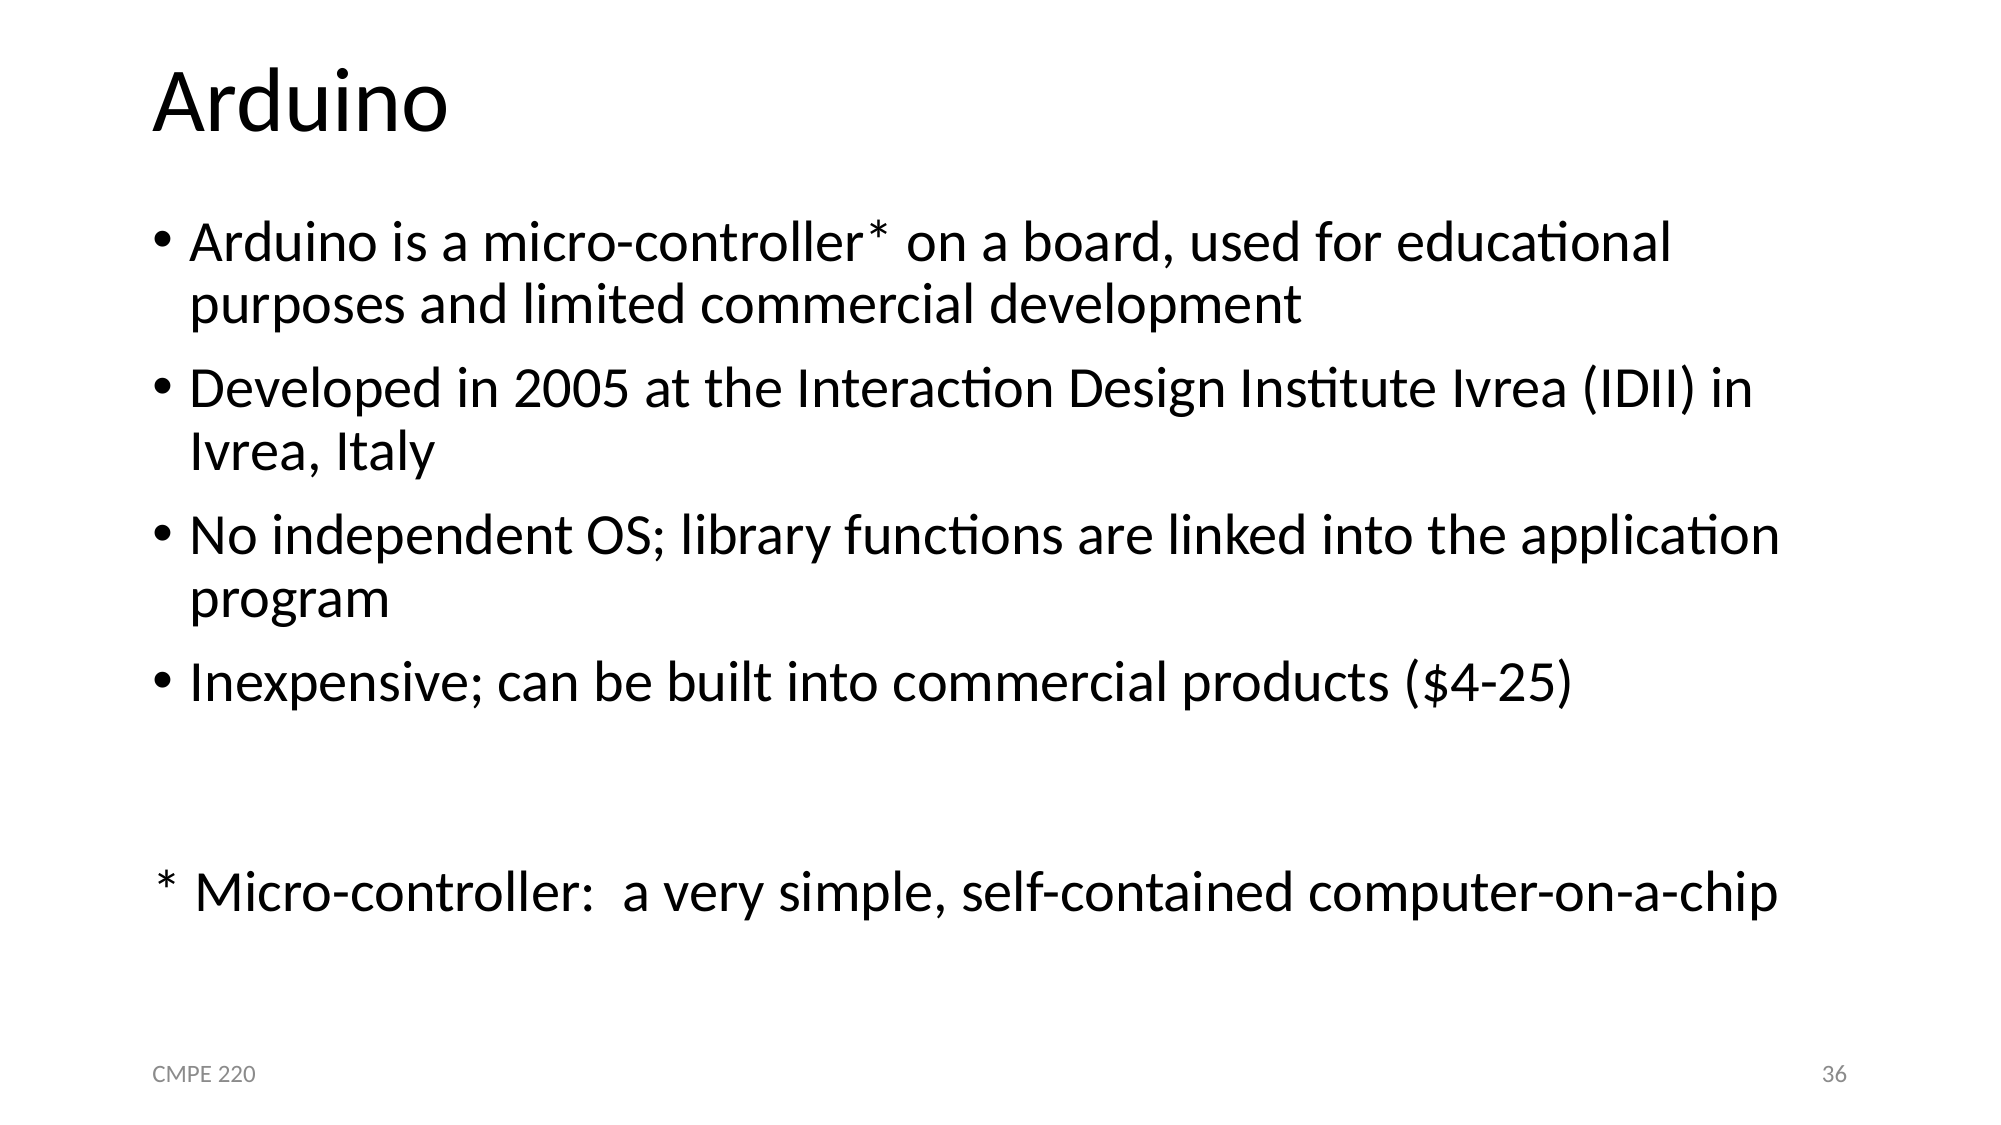

# Arduino
Arduino is a micro-controller* on a board, used for educational purposes and limited commercial development
Developed in 2005 at the Interaction Design Institute Ivrea (IDII) in Ivrea, Italy
No independent OS; library functions are linked into the application program
Inexpensive; can be built into commercial products ($4-25)
* Micro-controller:  a very simple, self-contained computer-on-a-chip
CMPE 220
36